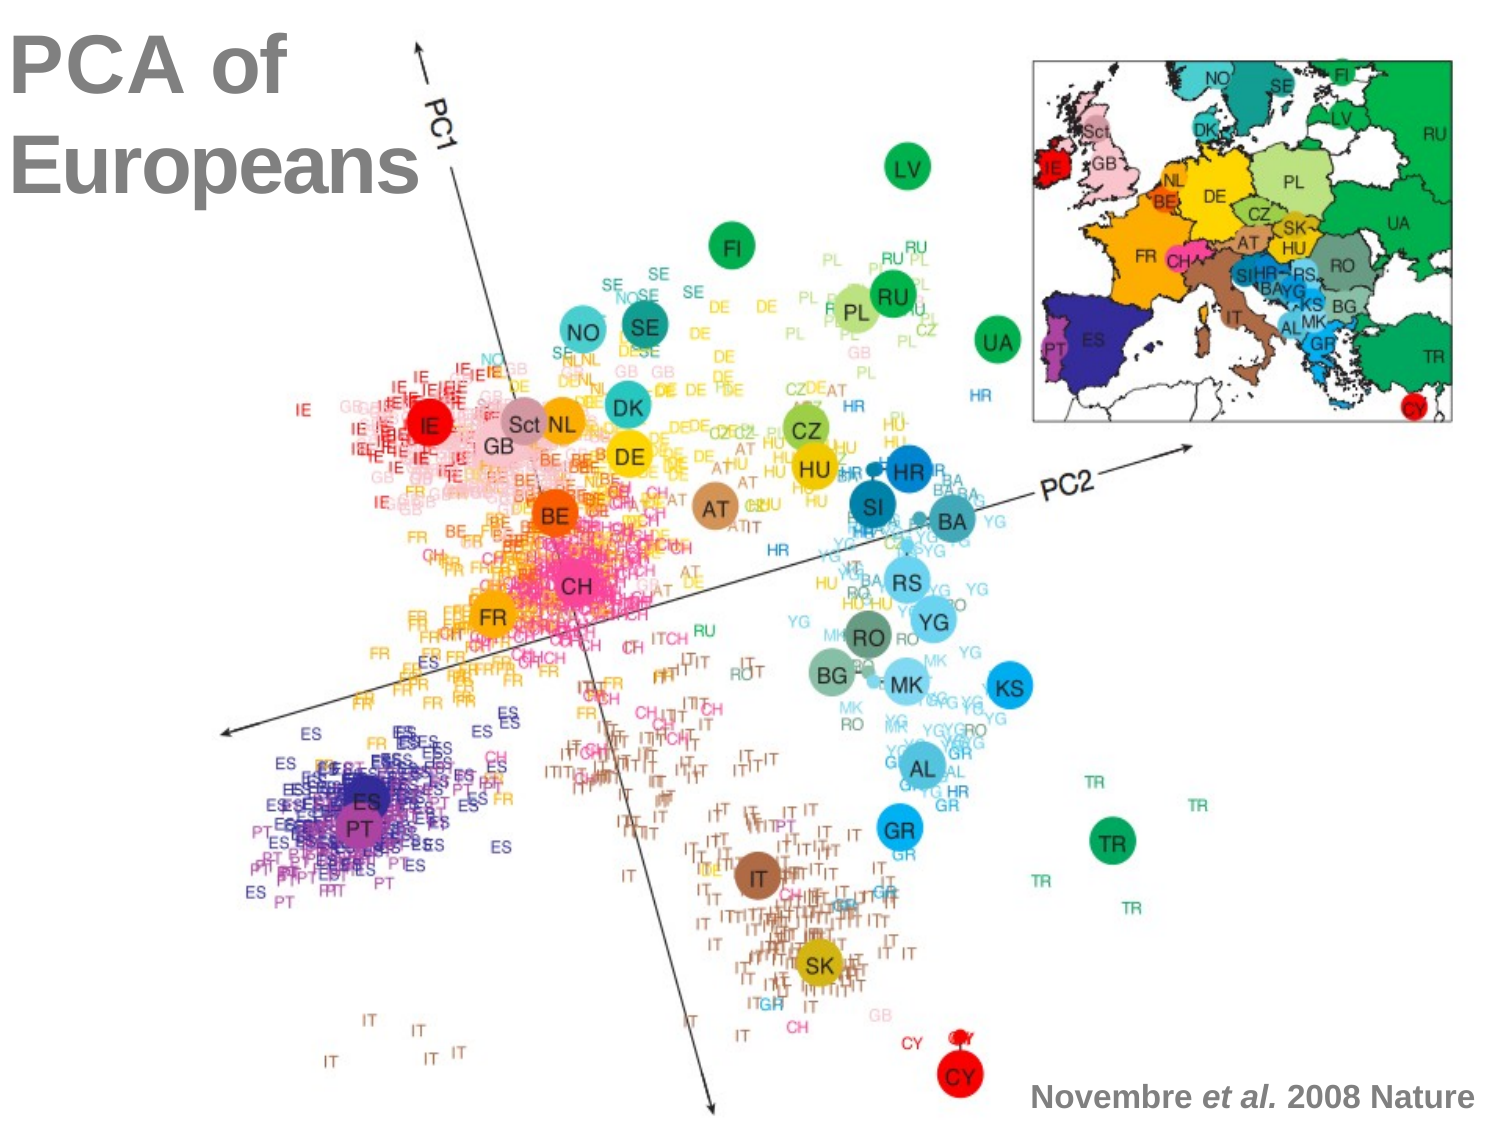

PCA of Europeans

Novembre et al. 2008 Nature